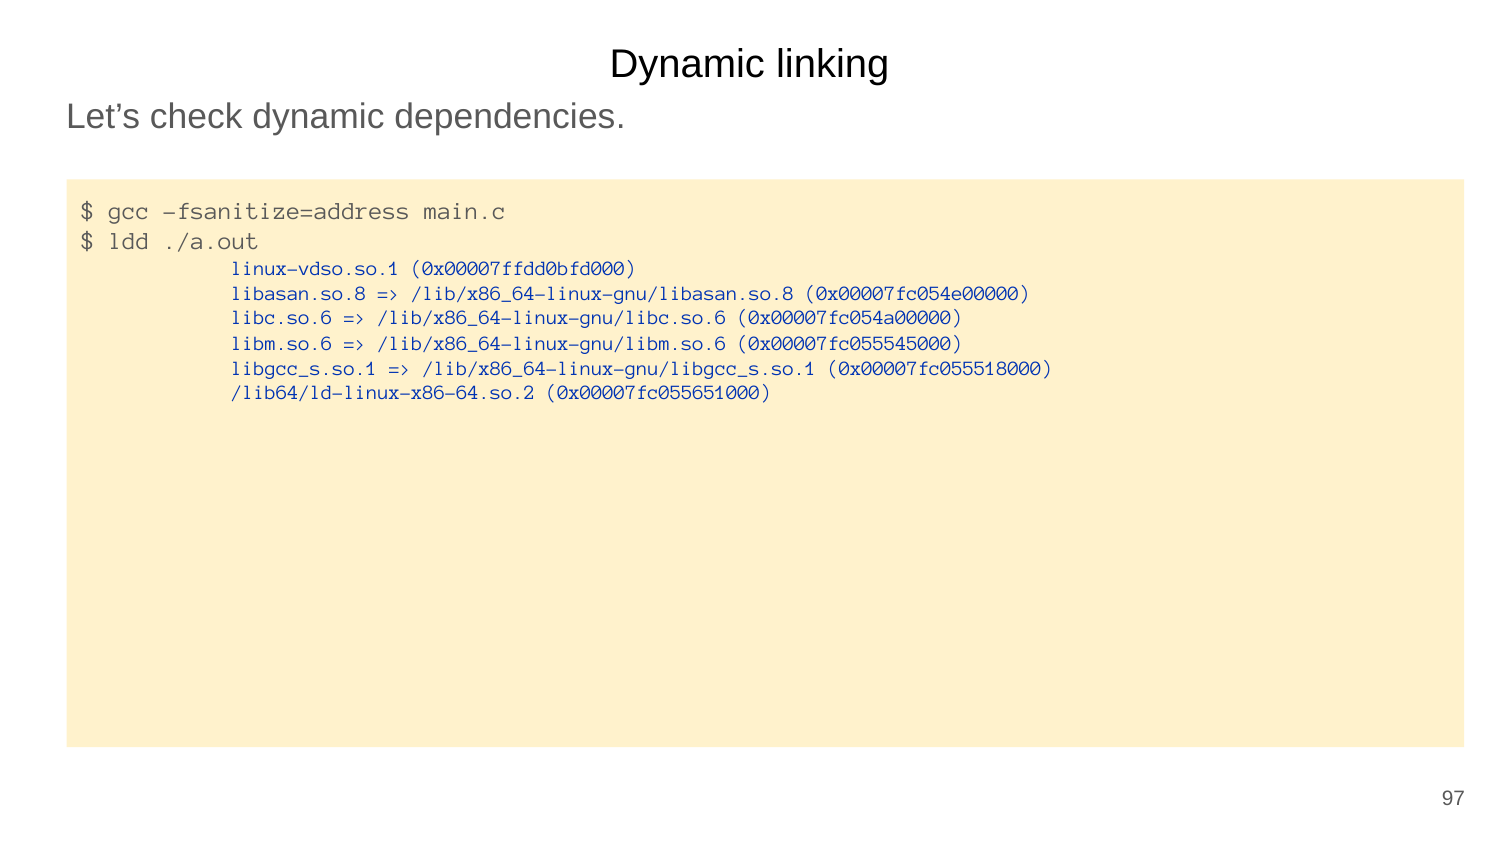

Dynamic linking
Let’s check dynamic dependencies.

$ gcc -fsanitize=address main.c
$ ldd ./a.out
	linux-vdso.so.1 (0x00007ffdd0bfd000)
	libasan.so.8 => /lib/x86_64-linux-gnu/libasan.so.8 (0x00007fc054e00000)
	libc.so.6 => /lib/x86_64-linux-gnu/libc.so.6 (0x00007fc054a00000)
	libm.so.6 => /lib/x86_64-linux-gnu/libm.so.6 (0x00007fc055545000)
	libgcc_s.so.1 => /lib/x86_64-linux-gnu/libgcc_s.so.1 (0x00007fc055518000)
	/lib64/ld-linux-x86-64.so.2 (0x00007fc055651000)

97